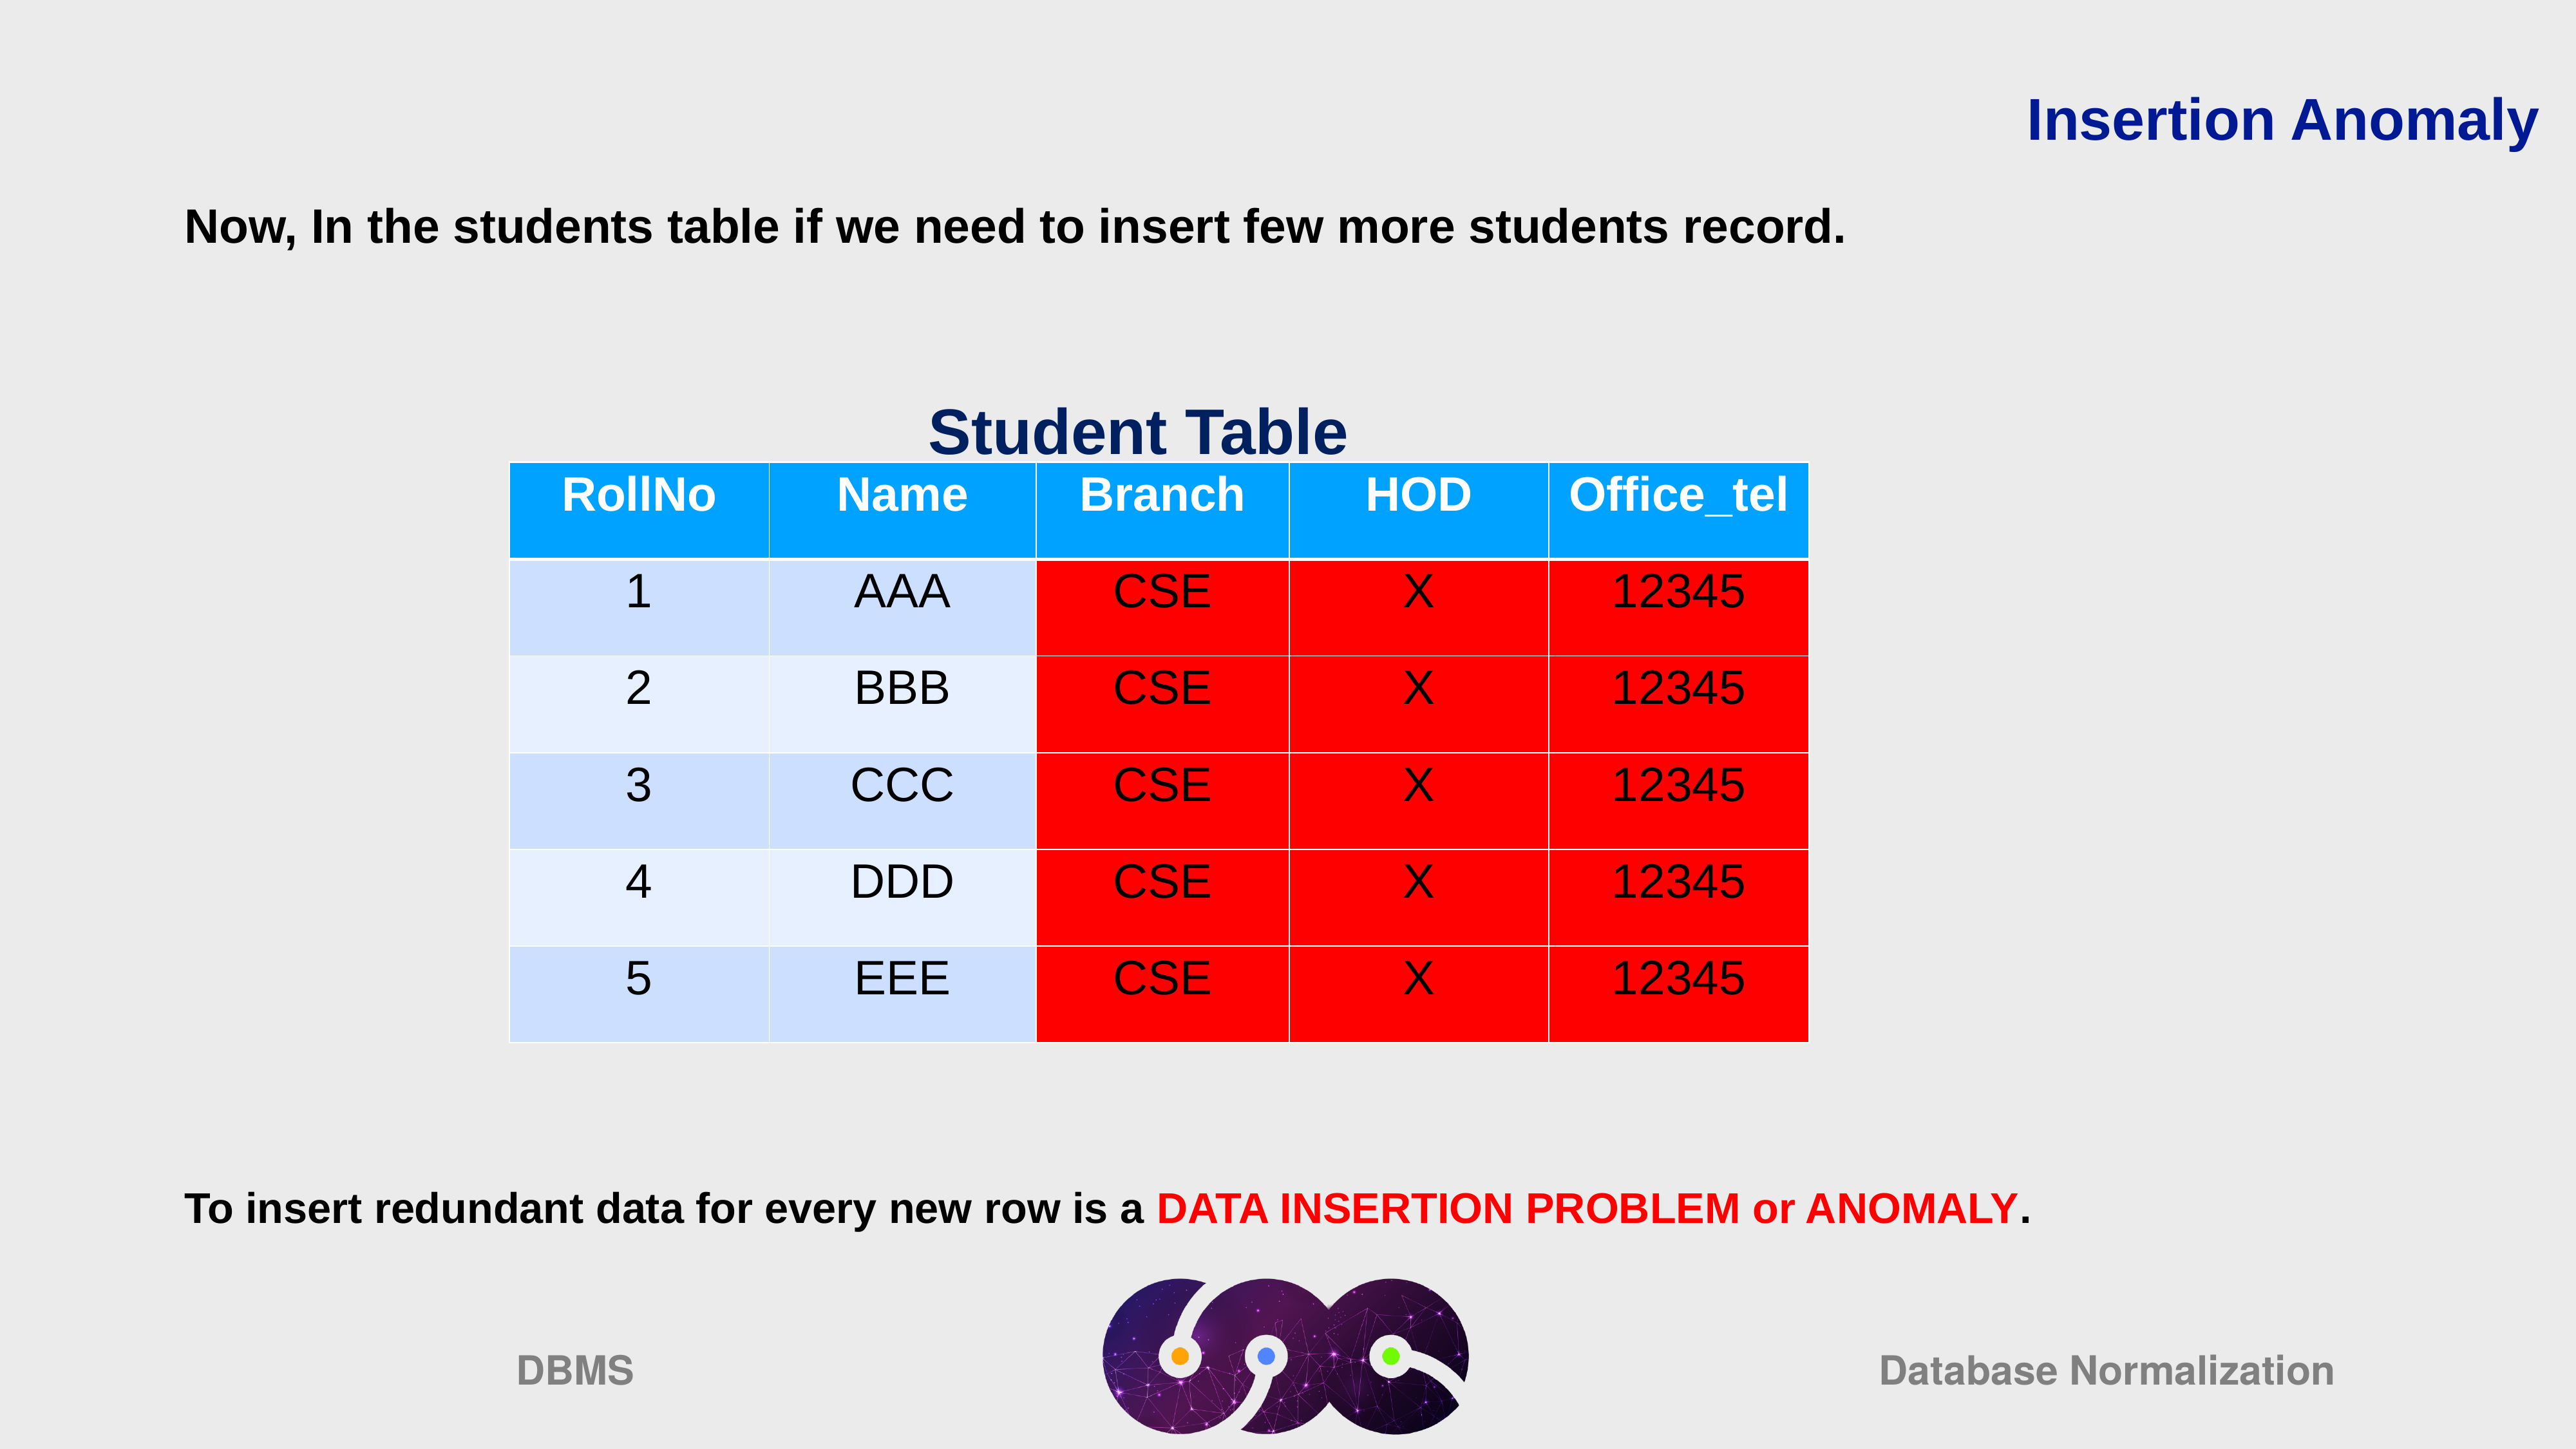

Insertion Anomaly
Now, In the students table if we need to insert few more students record.
Student Table
| RollNo | Name | Branch | HOD | Office\_tel |
| --- | --- | --- | --- | --- |
| 1 | AAA | CSE | X | 12345 |
| 2 | BBB | CSE | X | 12345 |
| 3 | CCC | CSE | X | 12345 |
| 4 | DDD | CSE | X | 12345 |
| 5 | EEE | CSE | X | 12345 |
| RollNo | Name | Branch | HOD | Office\_tel |
| --- | --- | --- | --- | --- |
| 1 | AAA | CSE | X | 12345 |
| 2 | BBB | CSE | X | 12345 |
| 3 | CCC | CSE | X | 12345 |
| 4 | DDD | CSE | X | 12345 |
| 5 | EEE | CSE | X | 12345 |
| RollNo | Name | Branch | HOD | Office\_tel |
| --- | --- | --- | --- | --- |
| 1 | AAA | CSE | X | 12345 |
| 2 | BBB | CSE | X | 12345 |
| 3 | CCC | CSE | X | 12345 |
| 4 | DDD | CSE | X | 12345 |

To insert redundant data for every new row is a DATA INSERTION PROBLEM or ANOMALY.